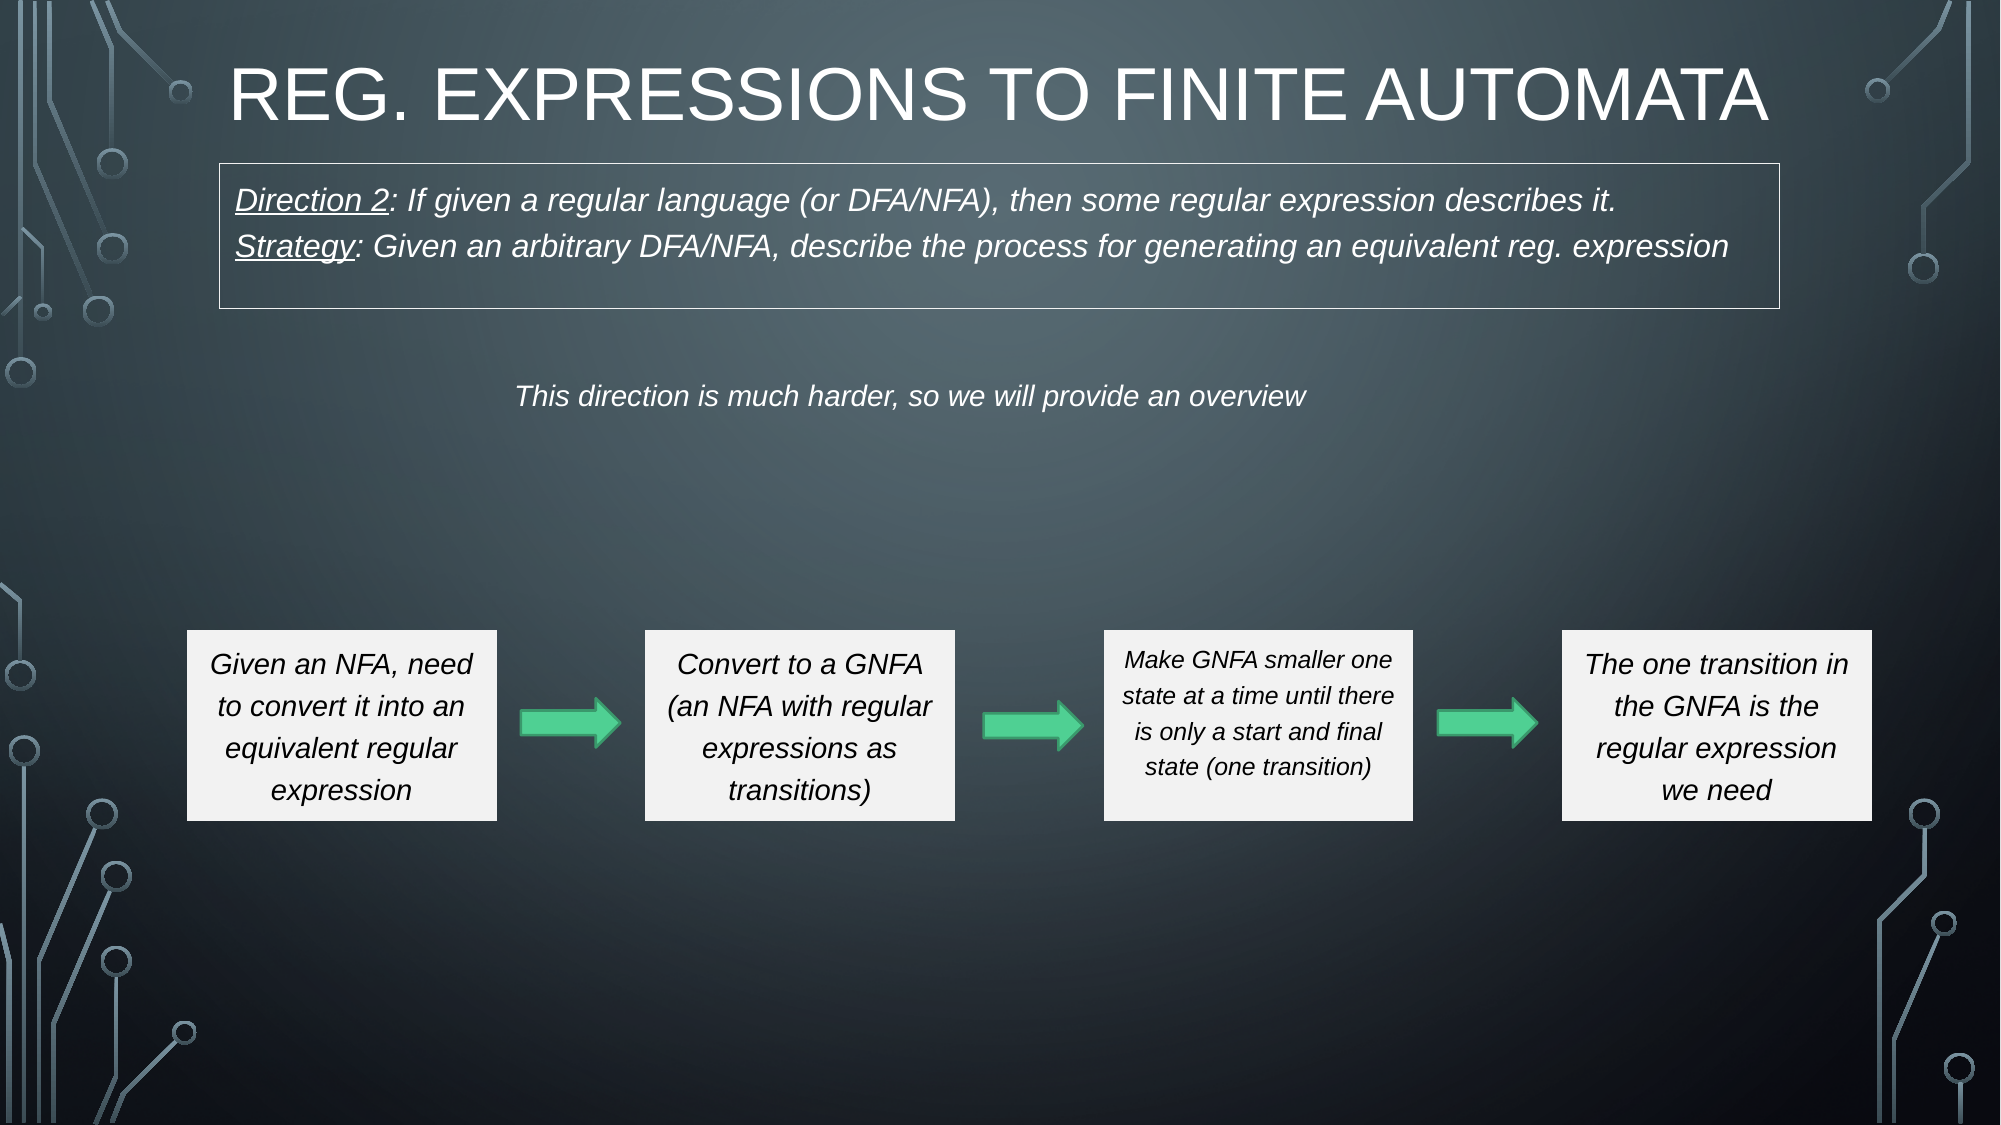

# Reg. Expressions To Finite Automata
Direction 2: If given a regular language (or DFA/NFA), then some regular expression describes it.
Strategy: Given an arbitrary DFA/NFA, describe the process for generating an equivalent reg. expression
This direction is much harder, so we will provide an overview
Given an NFA, need to convert it into an equivalent regular expression
Convert to a GNFA (an NFA with regular expressions as transitions)
Make GNFA smaller one state at a time until there is only a start and final state (one transition)
The one transition in the GNFA is the regular expression we need